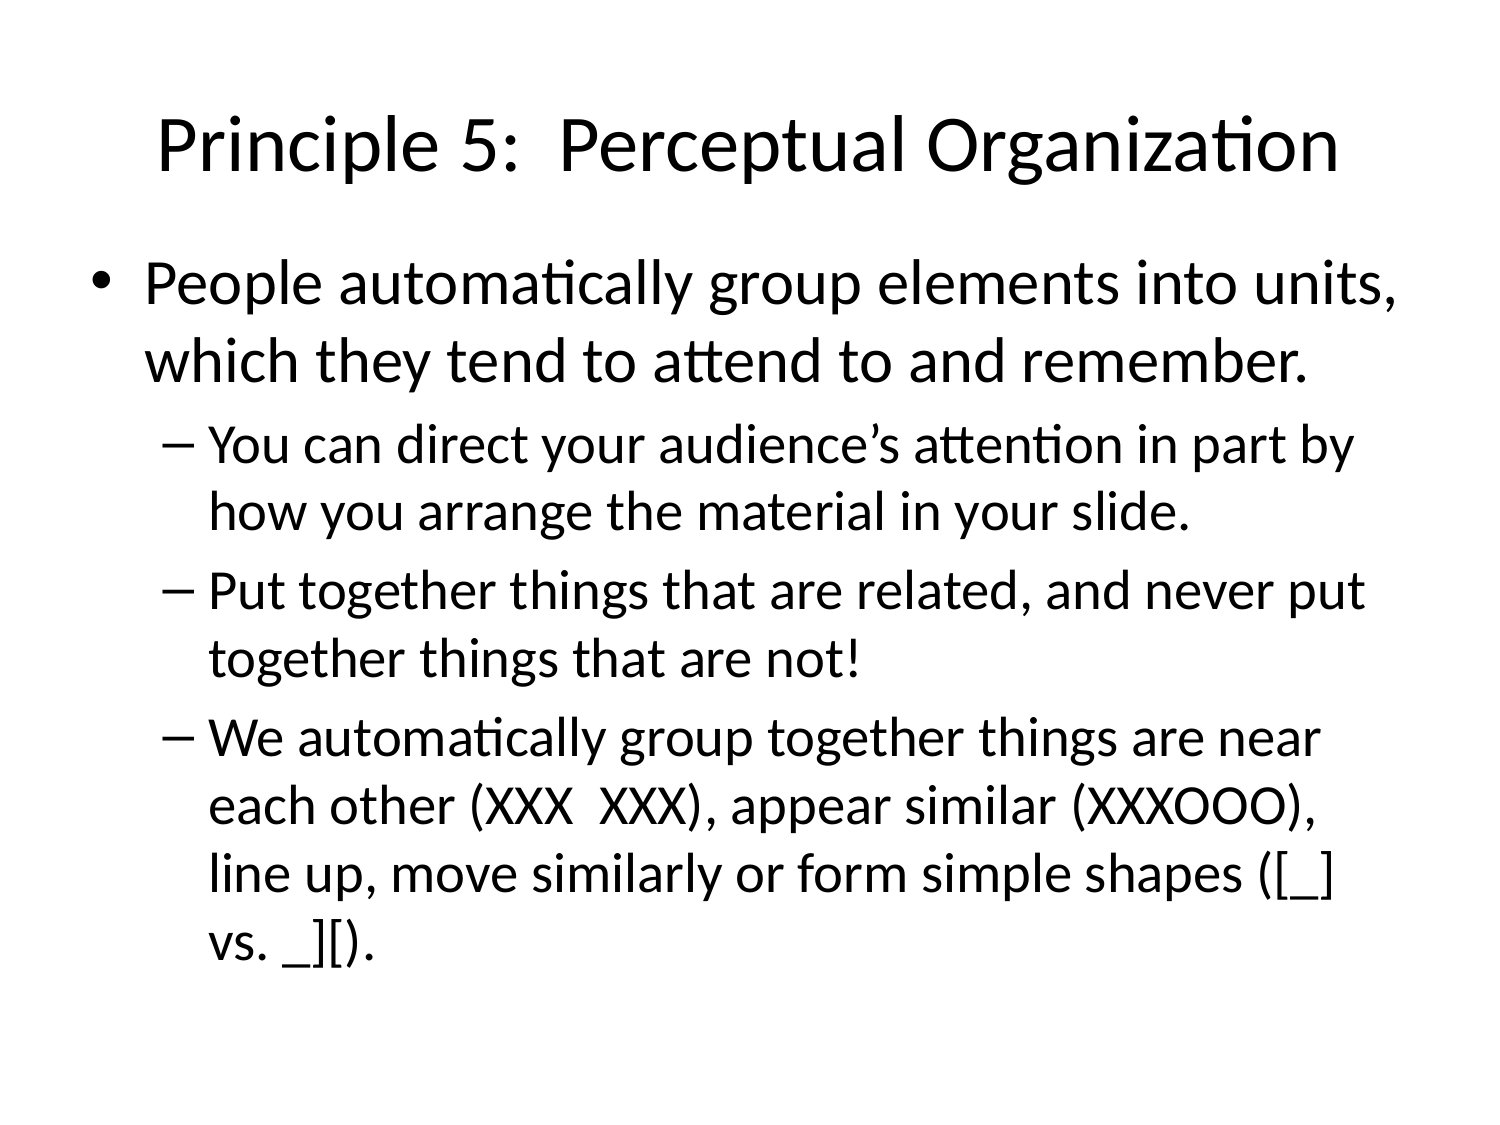

# Principle 5:  Perceptual Organization
People automatically group elements into units, which they tend to attend to and remember.
You can direct your audience’s attention in part by how you arrange the material in your slide.
Put together things that are related, and never put together things that are not!
We automatically group together things are near each other (XXX  XXX), appear similar (XXXOOO), line up, move similarly or form simple shapes ([_] vs. _][).